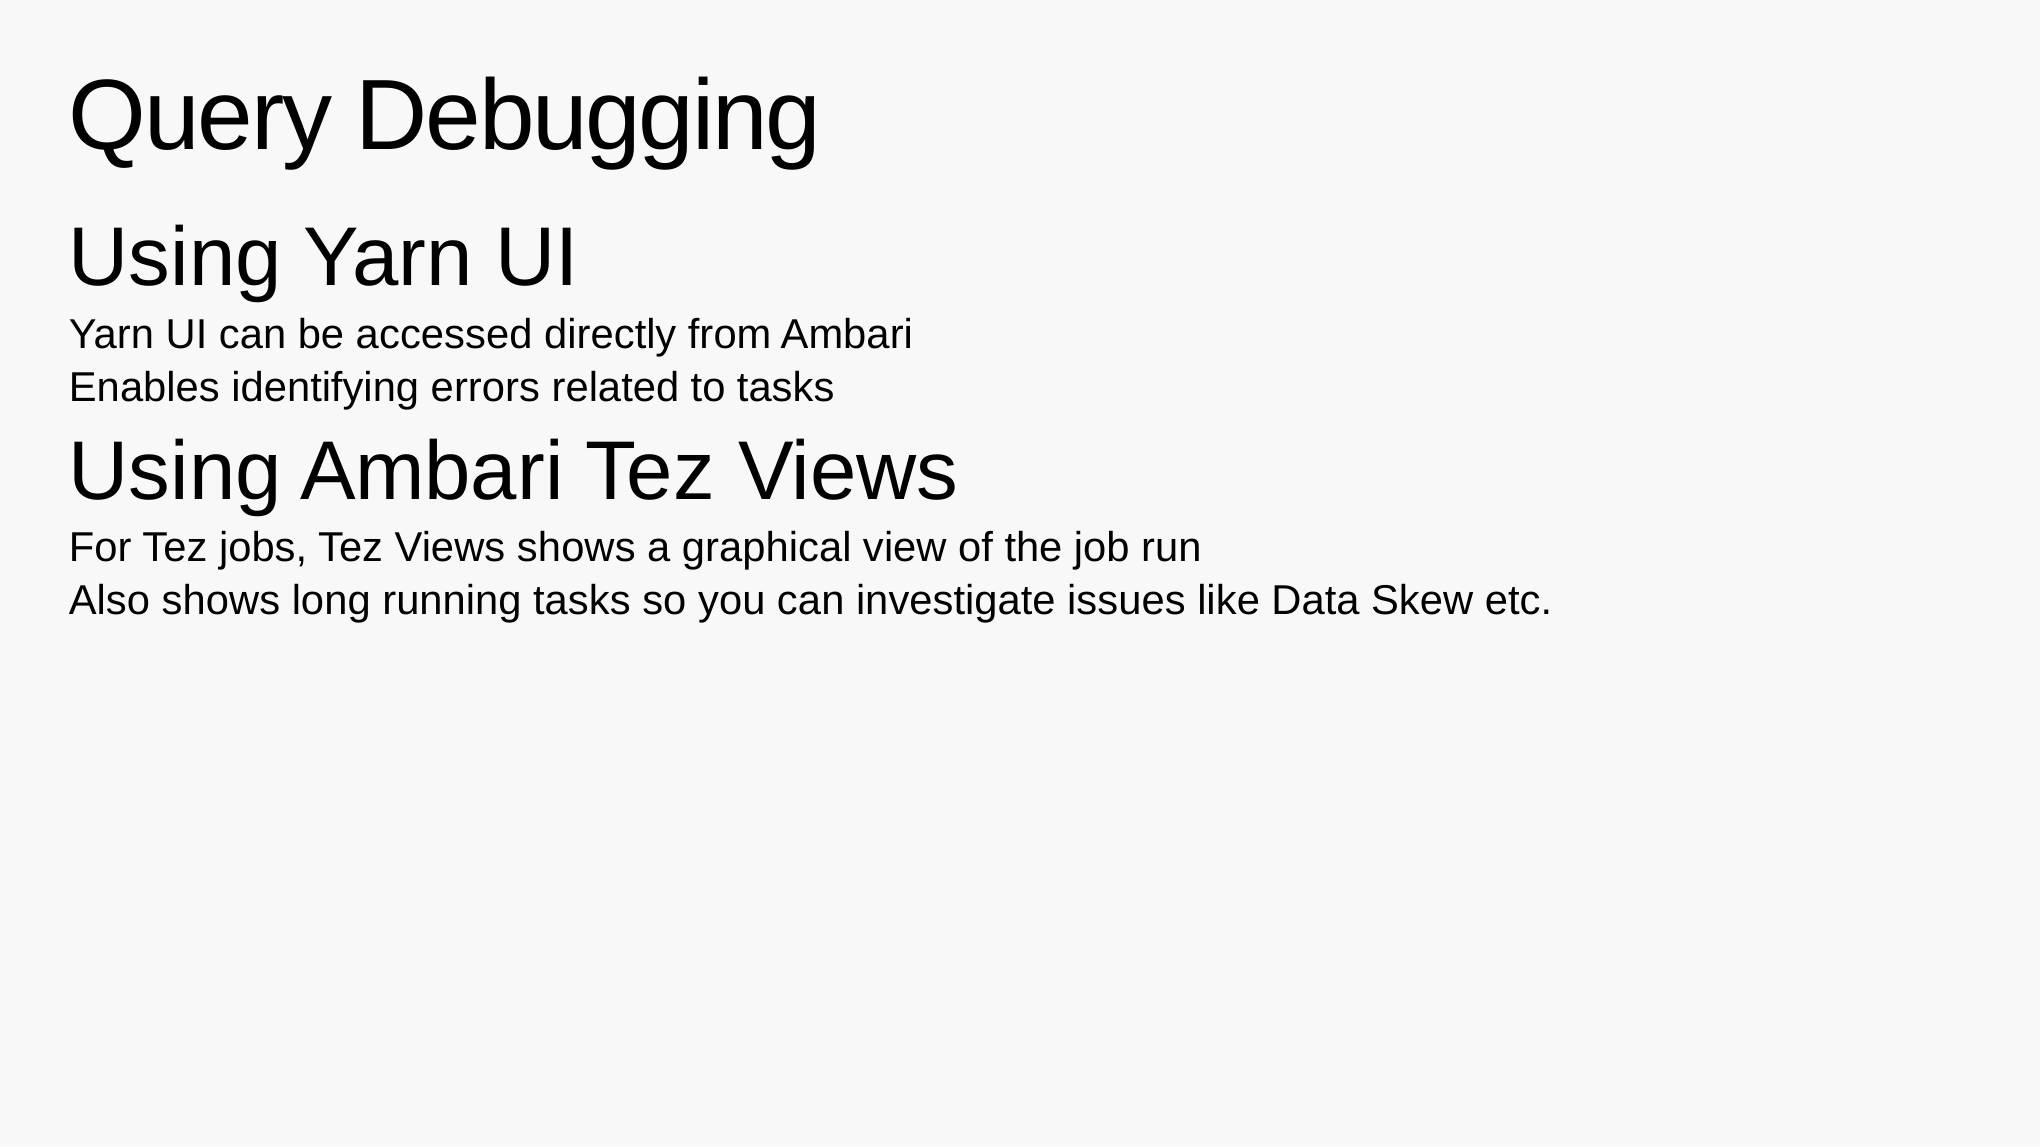

# Query Debugging
Using Yarn UI
Yarn UI can be accessed directly from Ambari
Enables identifying errors related to tasks
Using Ambari Tez Views
For Tez jobs, Tez Views shows a graphical view of the job run
Also shows long running tasks so you can investigate issues like Data Skew etc.